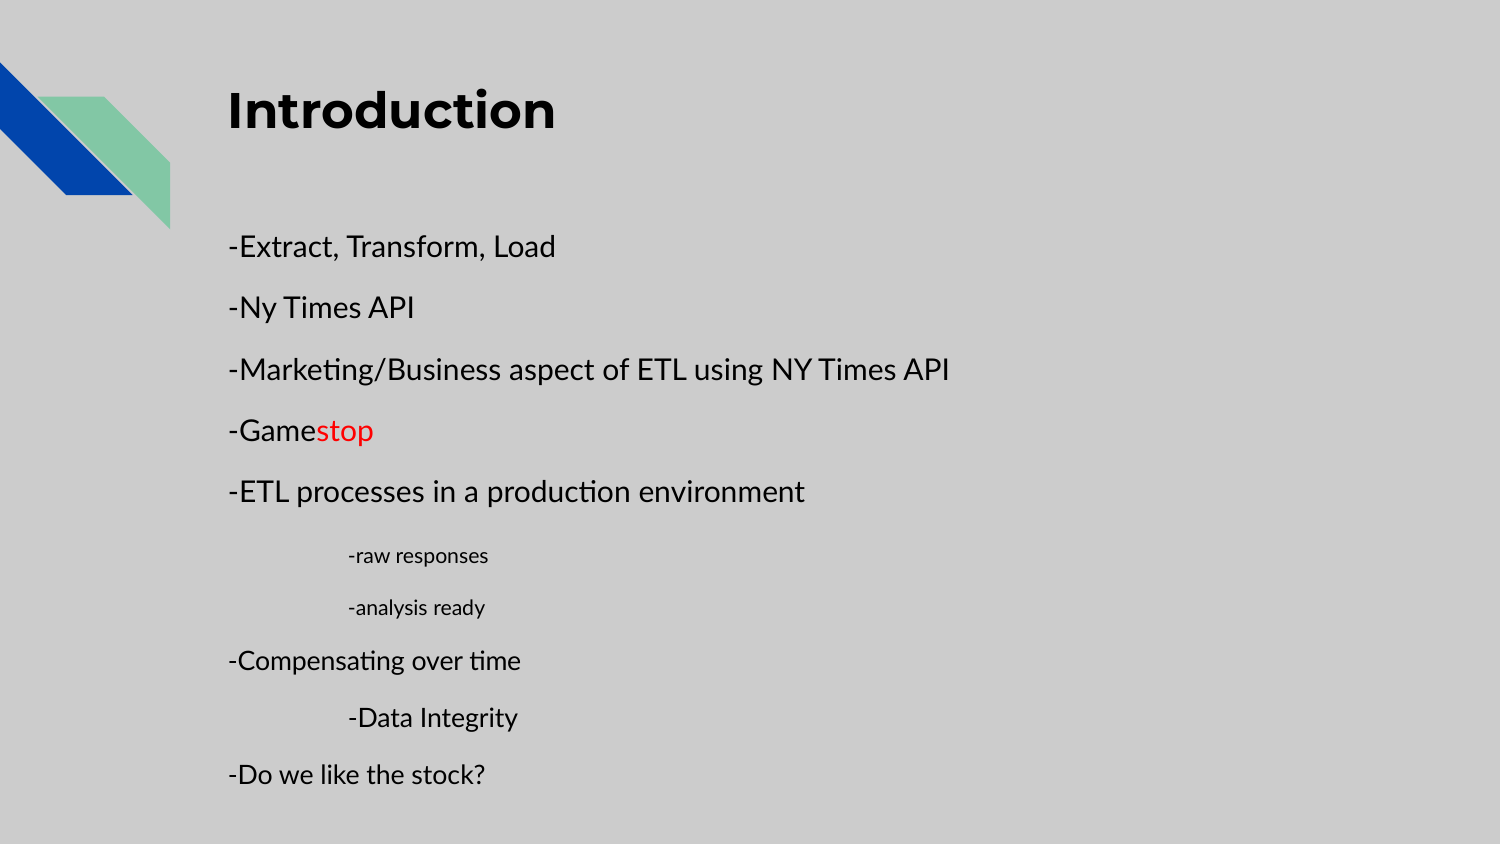

# Introduction
-Extract, Transform, Load
-Ny Times API
-Marketing/Business aspect of ETL using NY Times API
-Gamestop
-ETL processes in a production environment
	-raw responses
	-analysis ready
-Compensating over time
	-Data Integrity
-Do we like the stock?